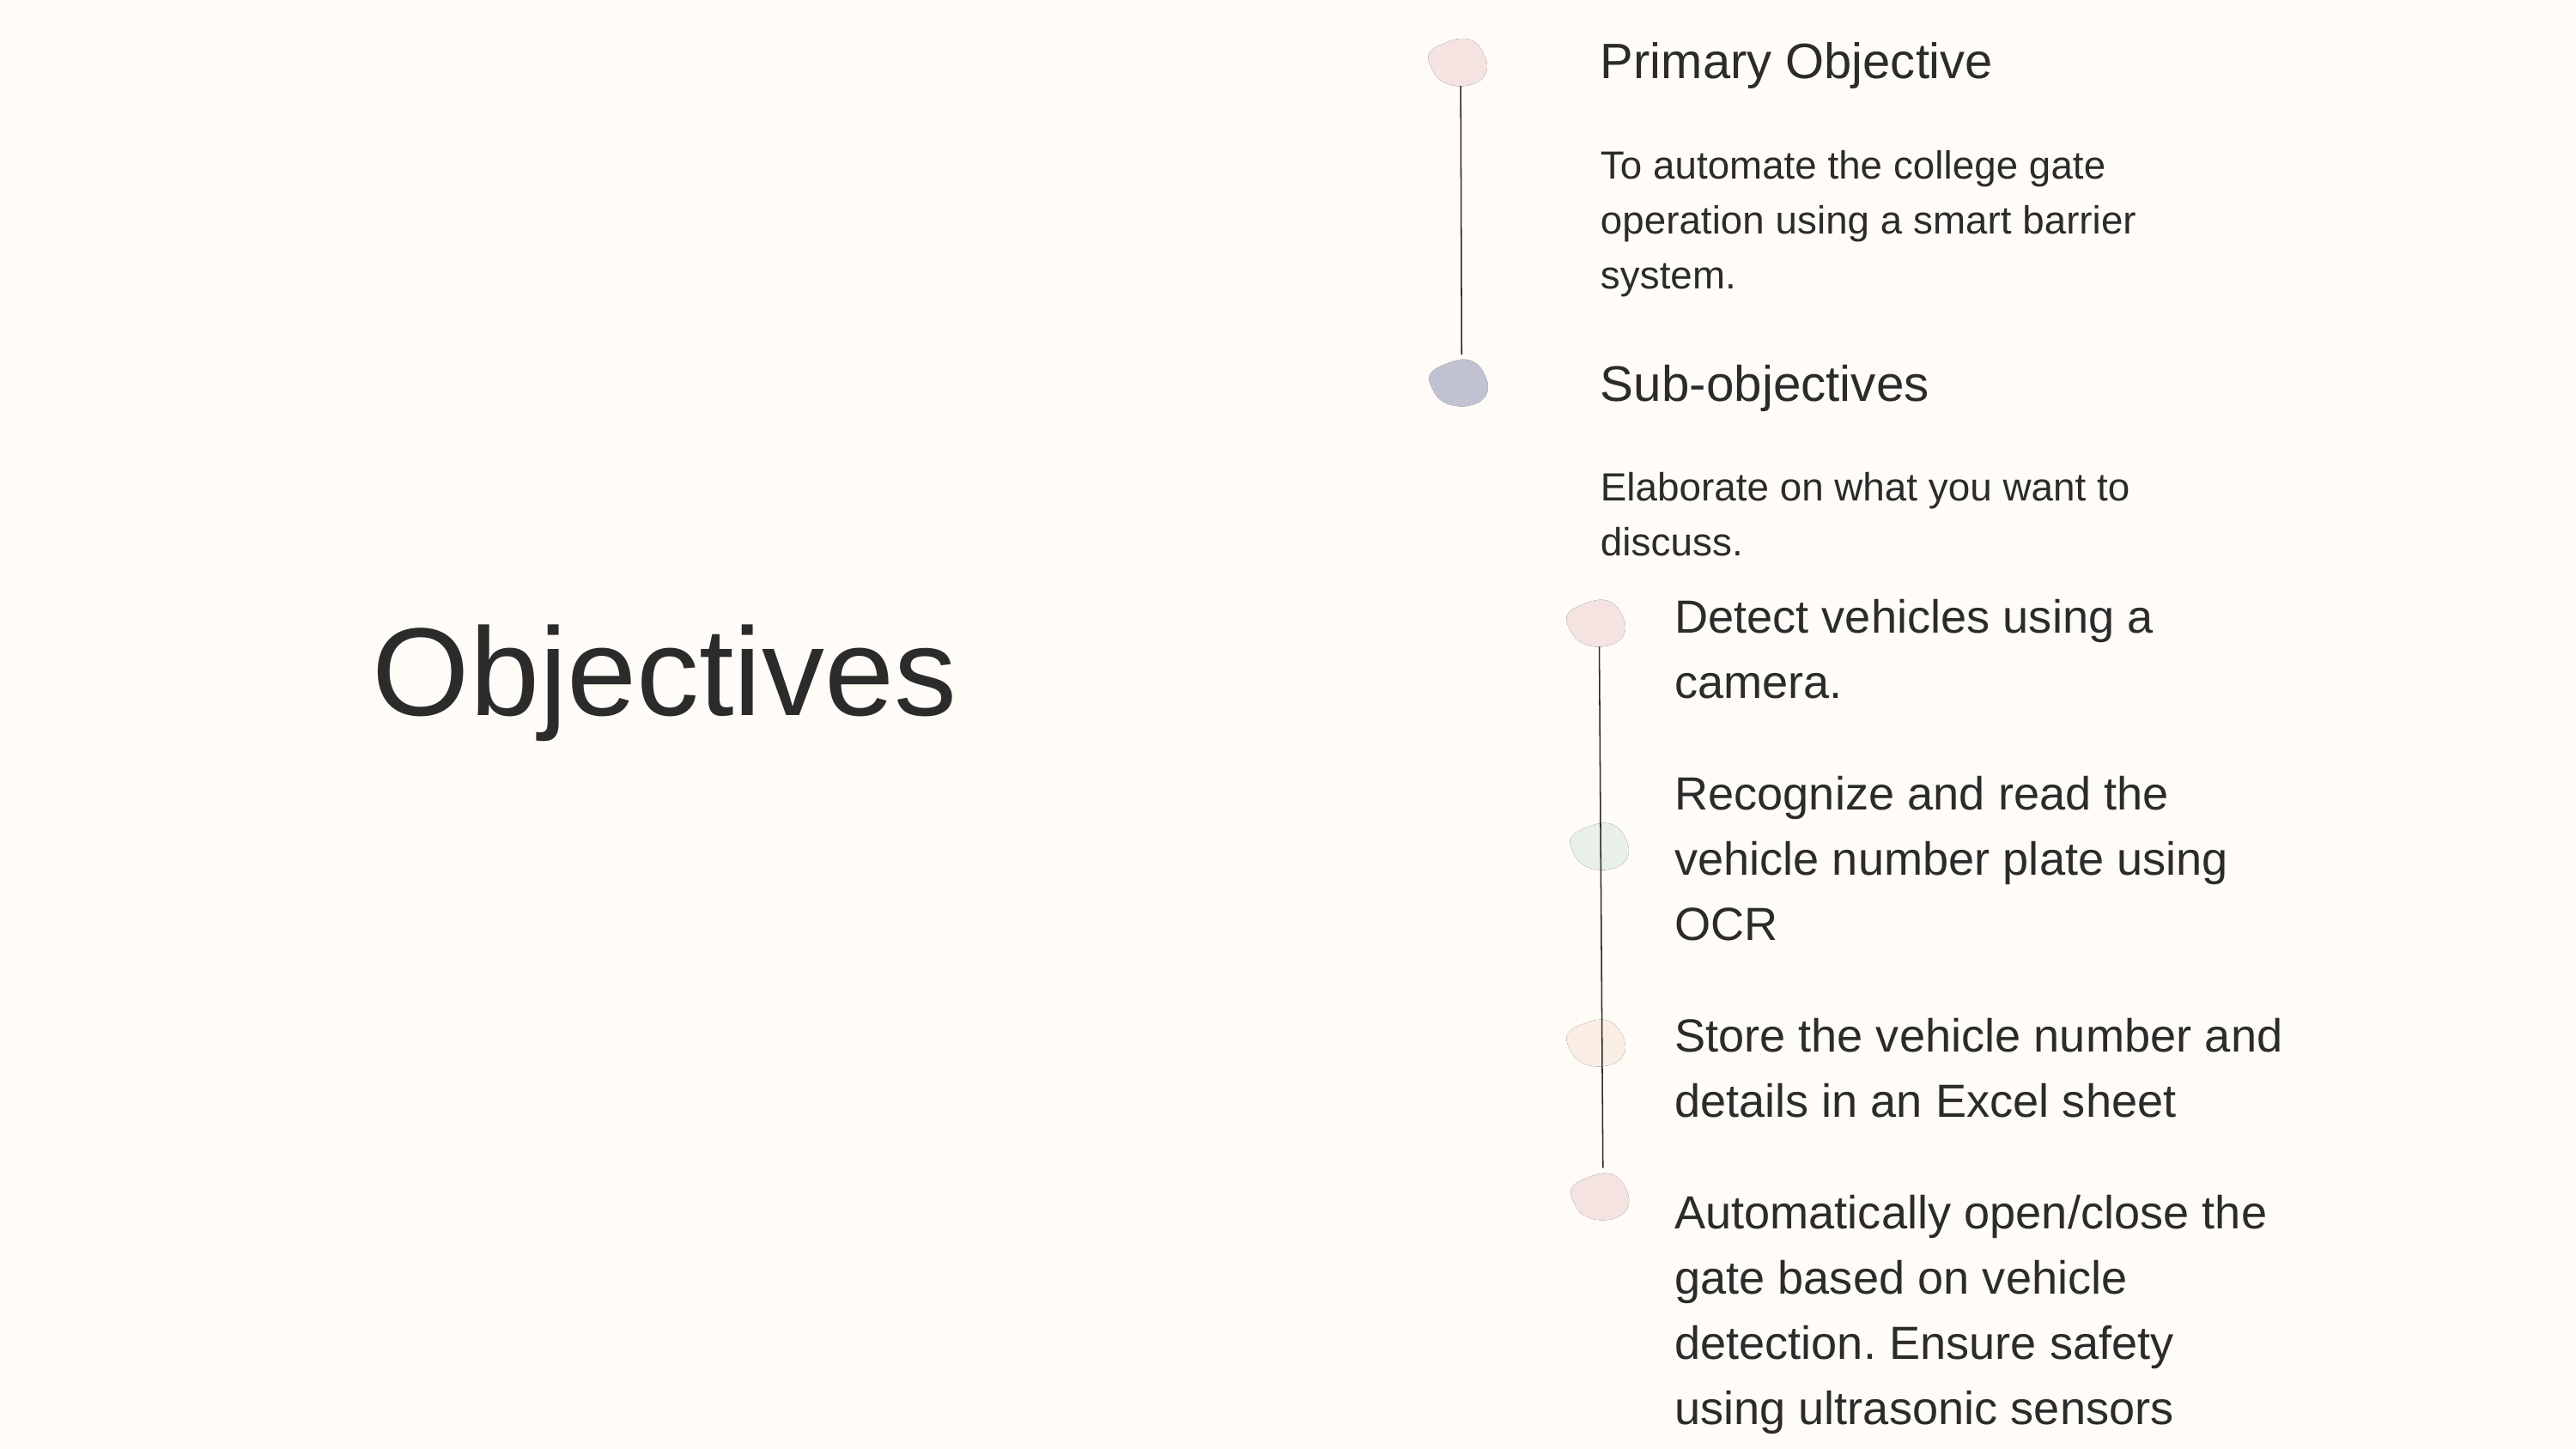

Primary Objective
To automate the college gate operation using a smart barrier system.

Sub-objectives
Elaborate on what you want to discuss.
Detect vehicles using a camera.
Objectives

Recognize and read the vehicle number plate using OCR

Store the vehicle number and details in an Excel sheet

Automatically open/close the gate based on vehicle detection. Ensure safety using ultrasonic sensors